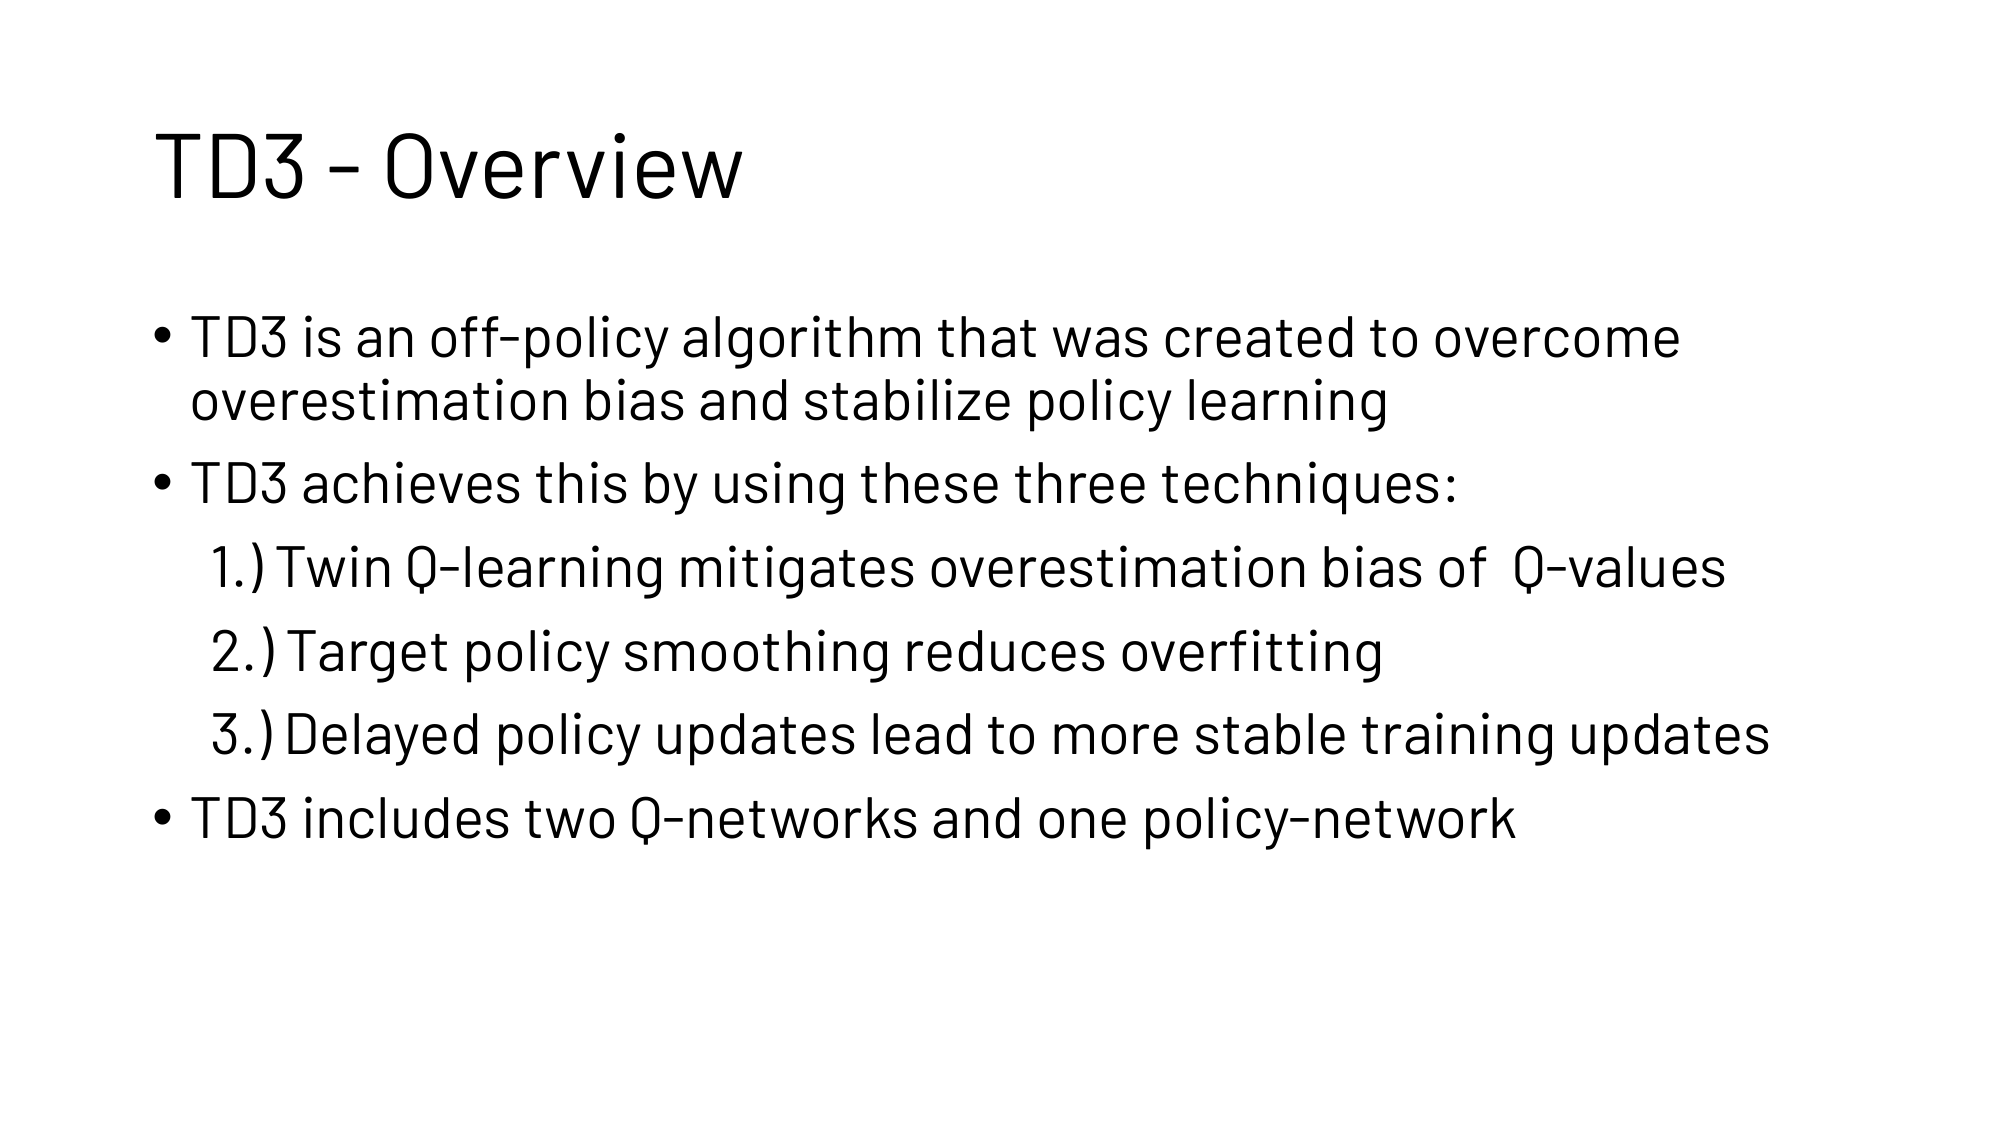

# TD3 - Overview
TD3 is an off-policy algorithm that was created to overcome overestimation bias and stabilize policy learning
TD3 achieves this by using these three techniques:
 1.) Twin Q-learning mitigates overestimation bias of  Q-values
 2.) Target policy smoothing reduces overfitting
 3.) Delayed policy updates lead to more stable training updates
TD3 includes two Q-networks and one policy-network